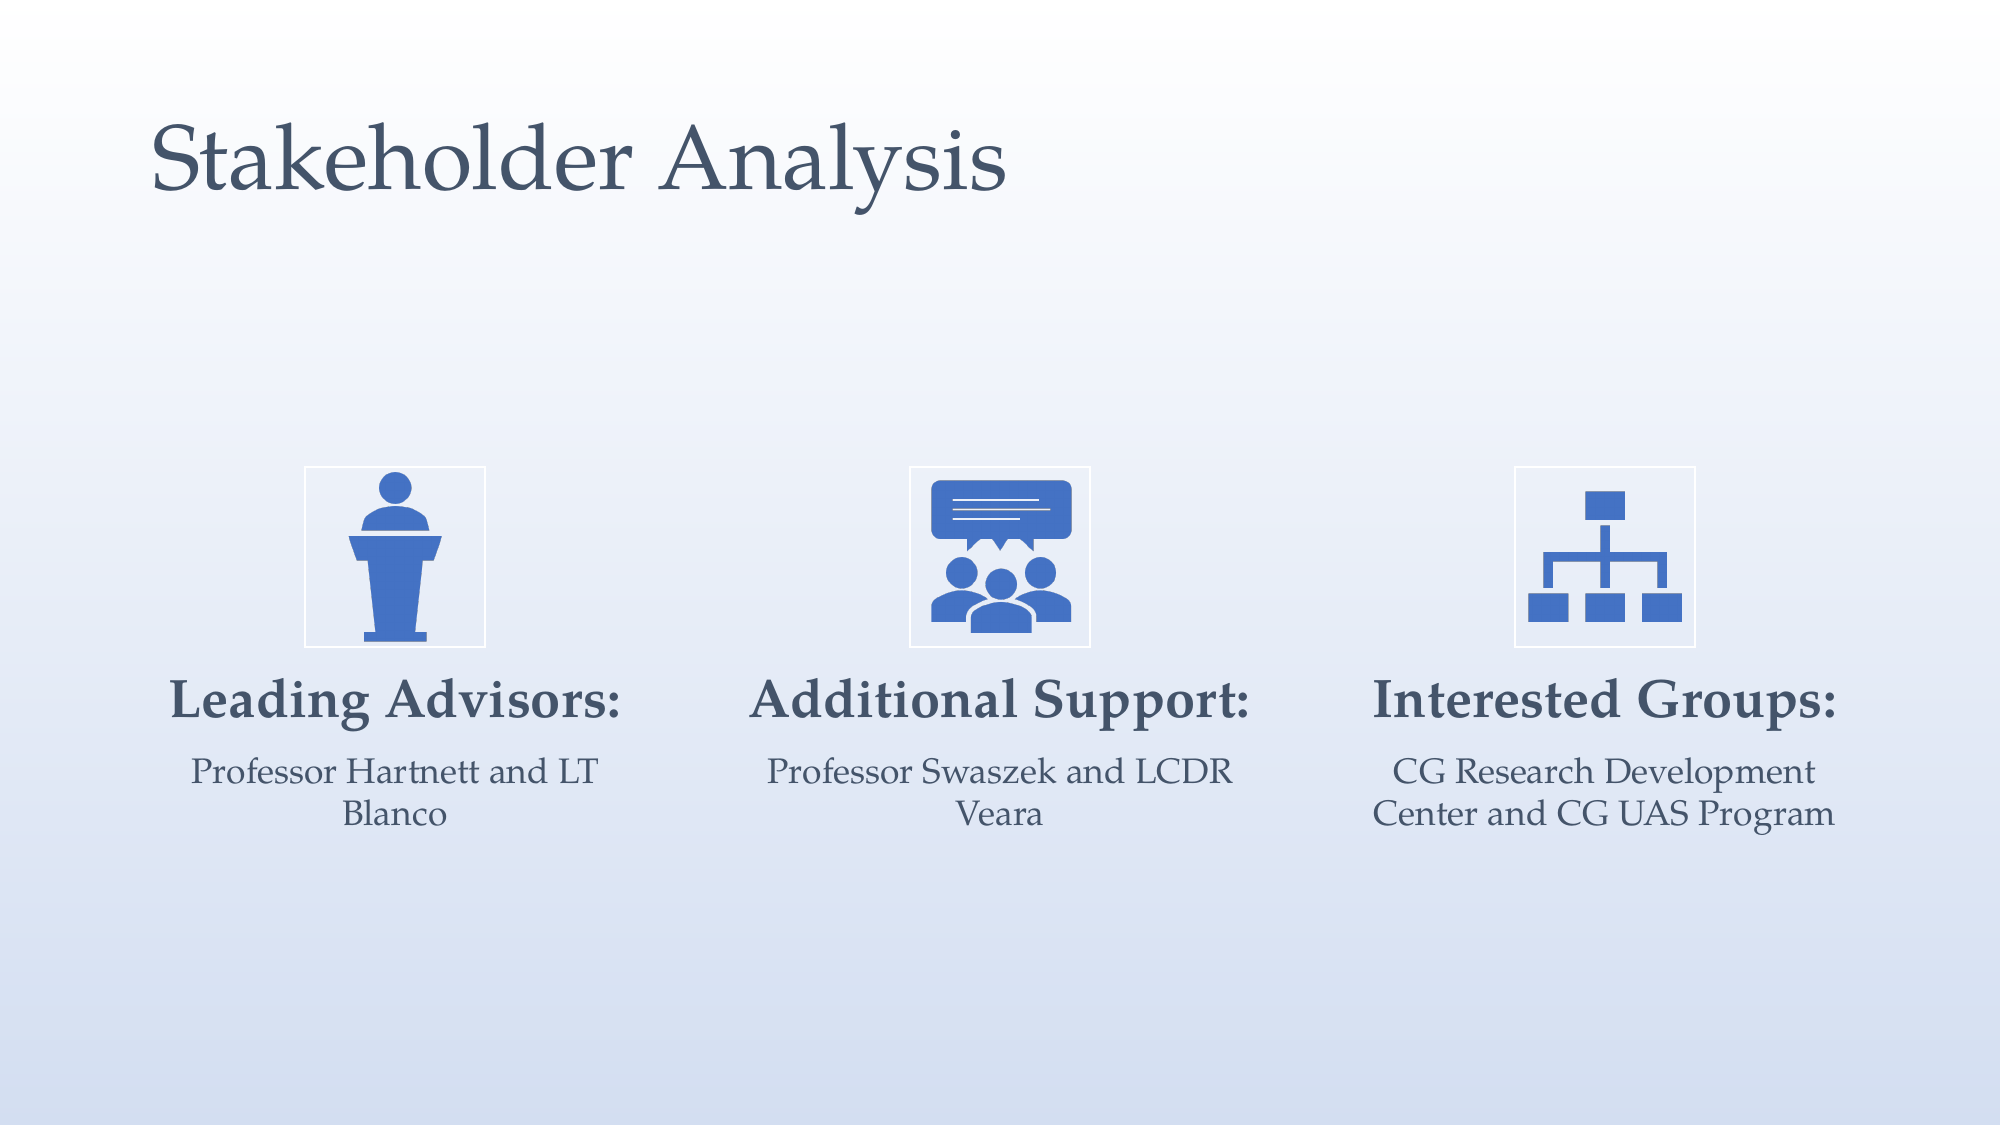

# Stakeholder Analysis
Leading Advisors:
Professor Hartnett and LT Blanco
Additional Support:
Professor Swaszek and LCDR Veara
Interested Groups:
CG Research Development Center and CG UAS Program